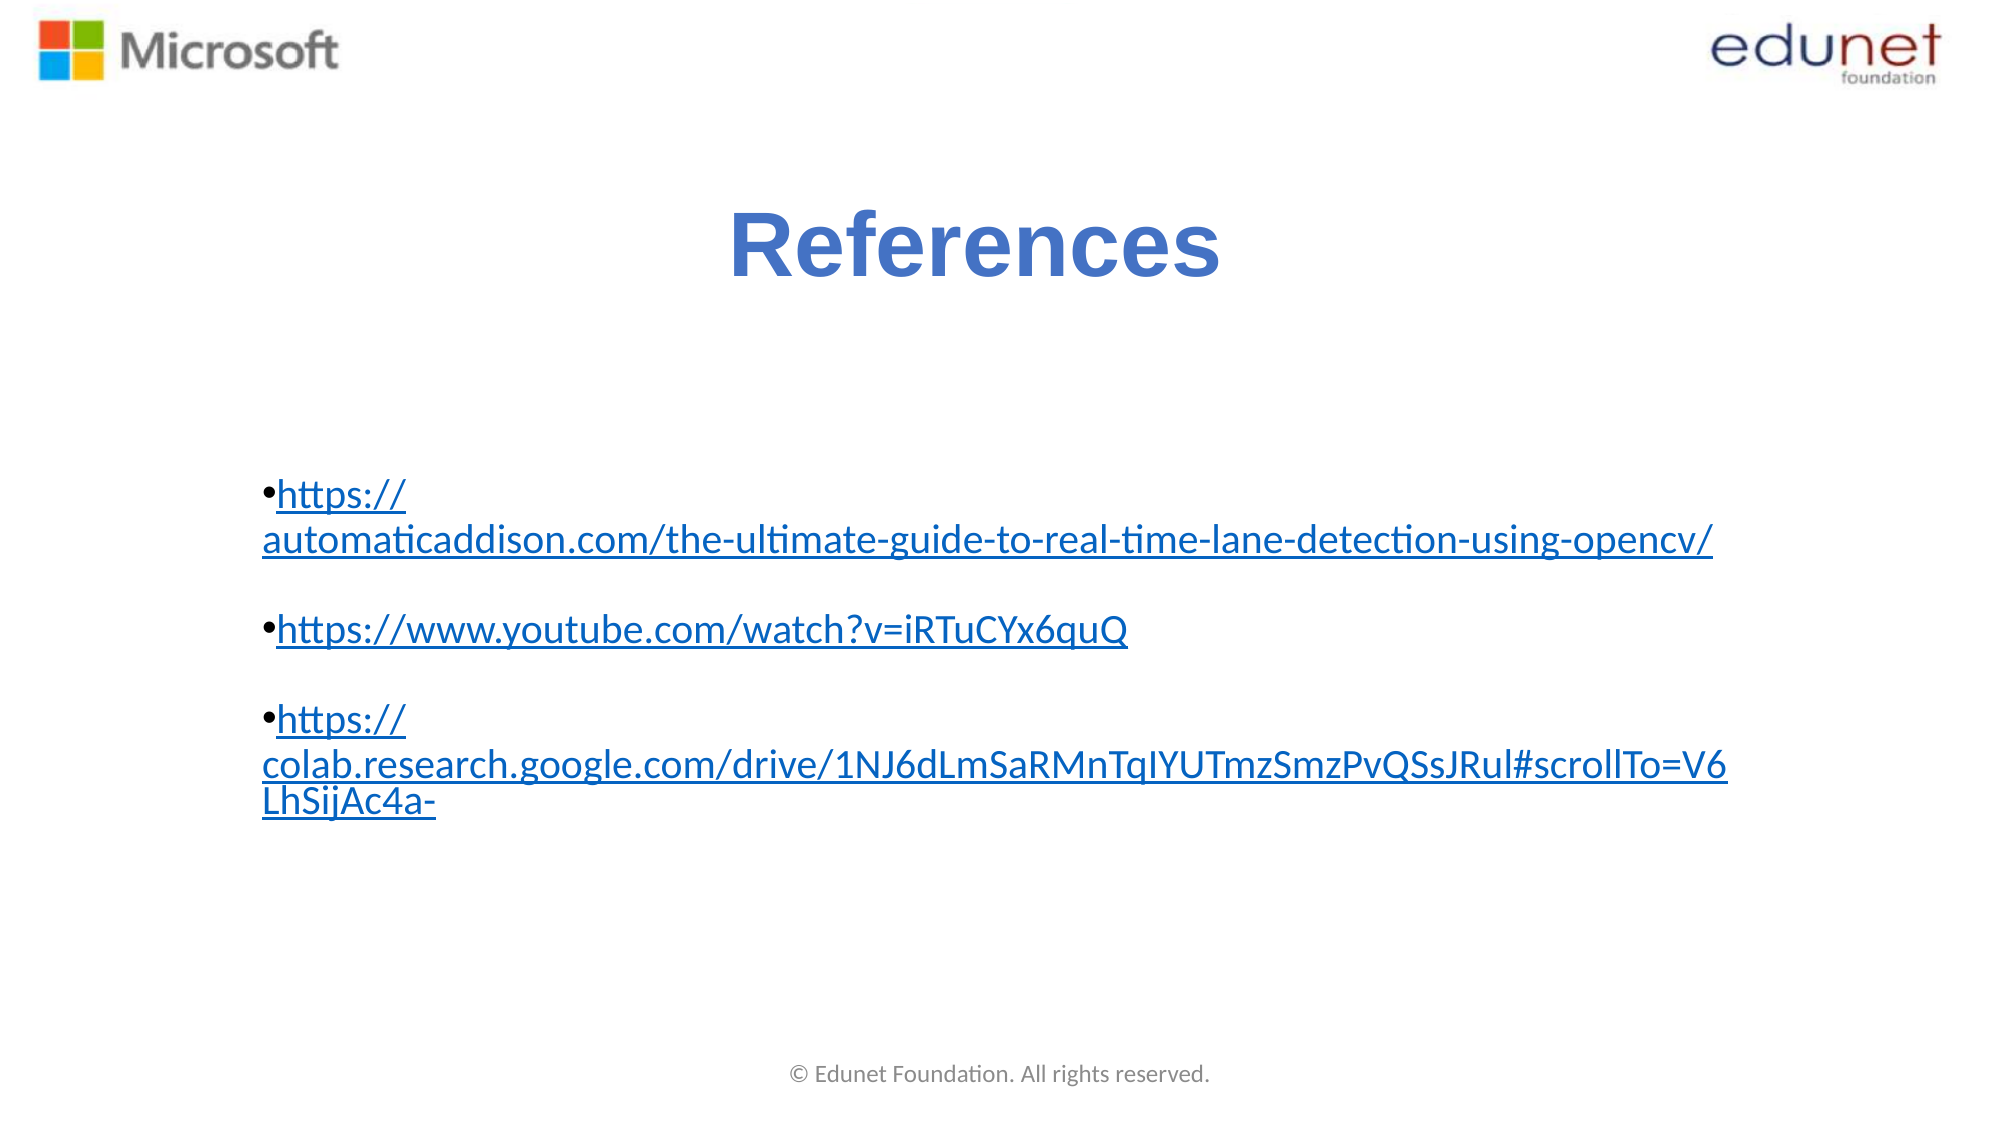

# References
https://automaticaddison.com/the-ultimate-guide-to-real-time-lane-detection-using-opencv/

https://www.youtube.com/watch?v=iRTuCYx6quQ

https://colab.research.google.com/drive/1NJ6dLmSaRMnTqIYUTmzSmzPvQSsJRul#scrollTo=V6LhSijAc4a-
© Edunet Foundation. All rights reserved.